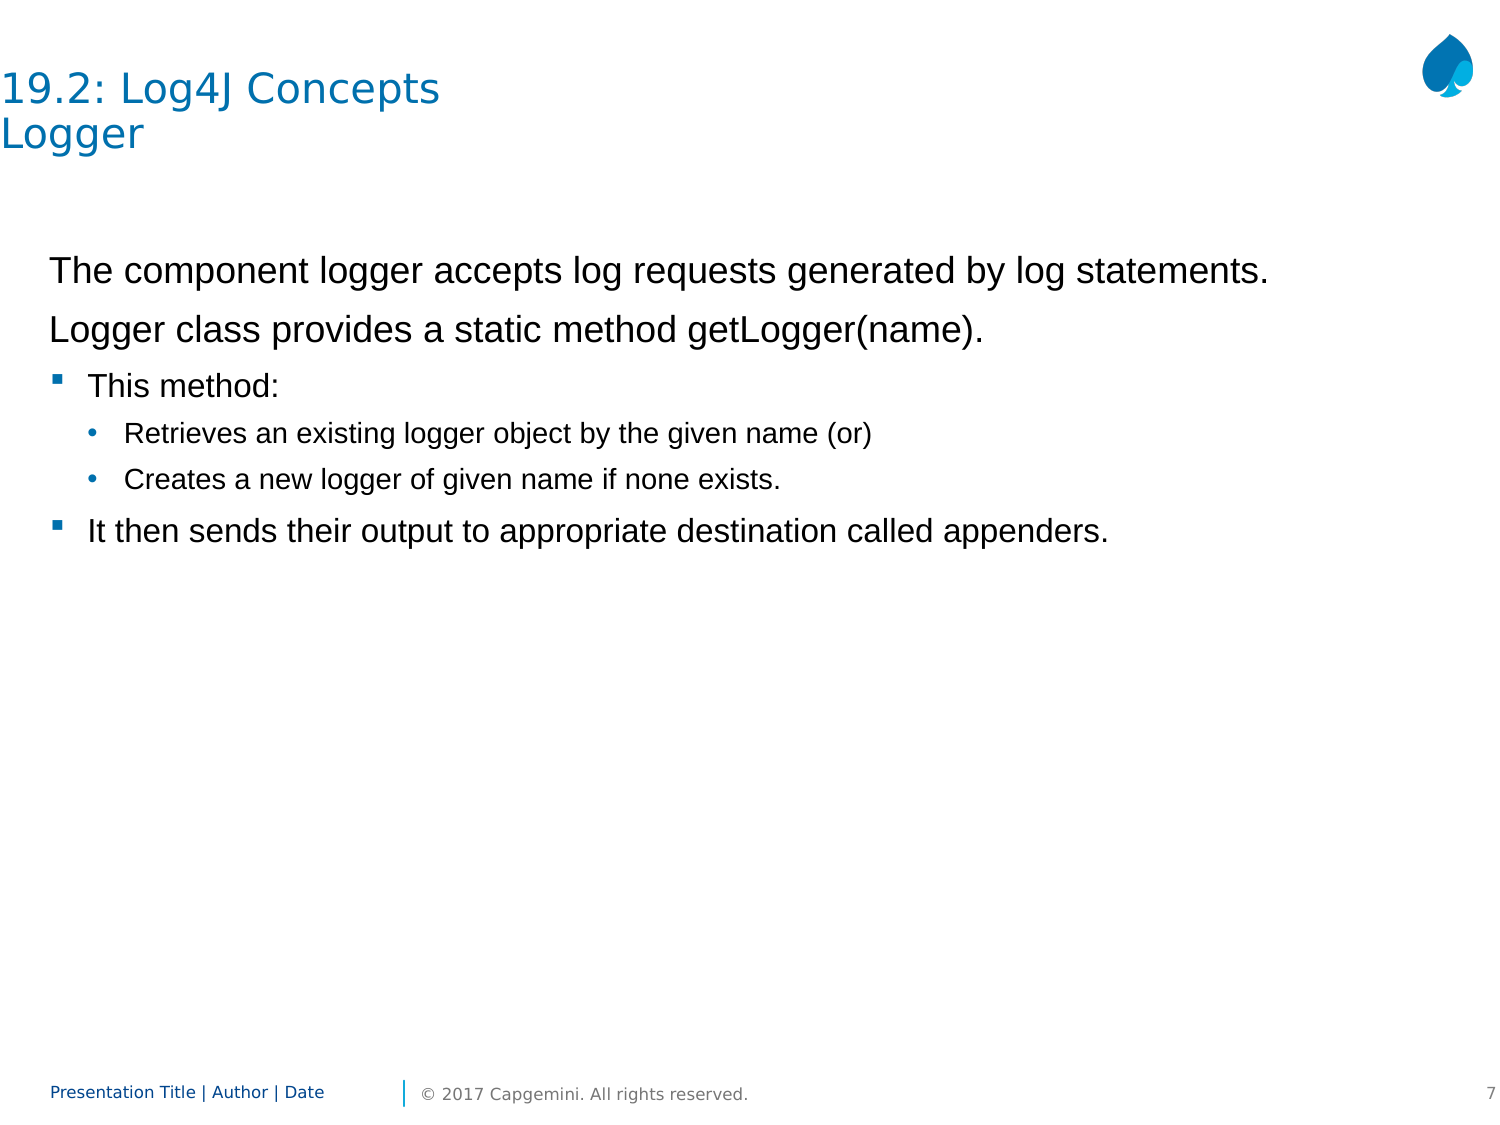

19.2: Log4J Concepts
Logger
The component logger accepts log requests generated by log statements.
Logger class provides a static method getLogger(name).
This method:
Retrieves an existing logger object by the given name (or)
Creates a new logger of given name if none exists.
It then sends their output to appropriate destination called appenders.